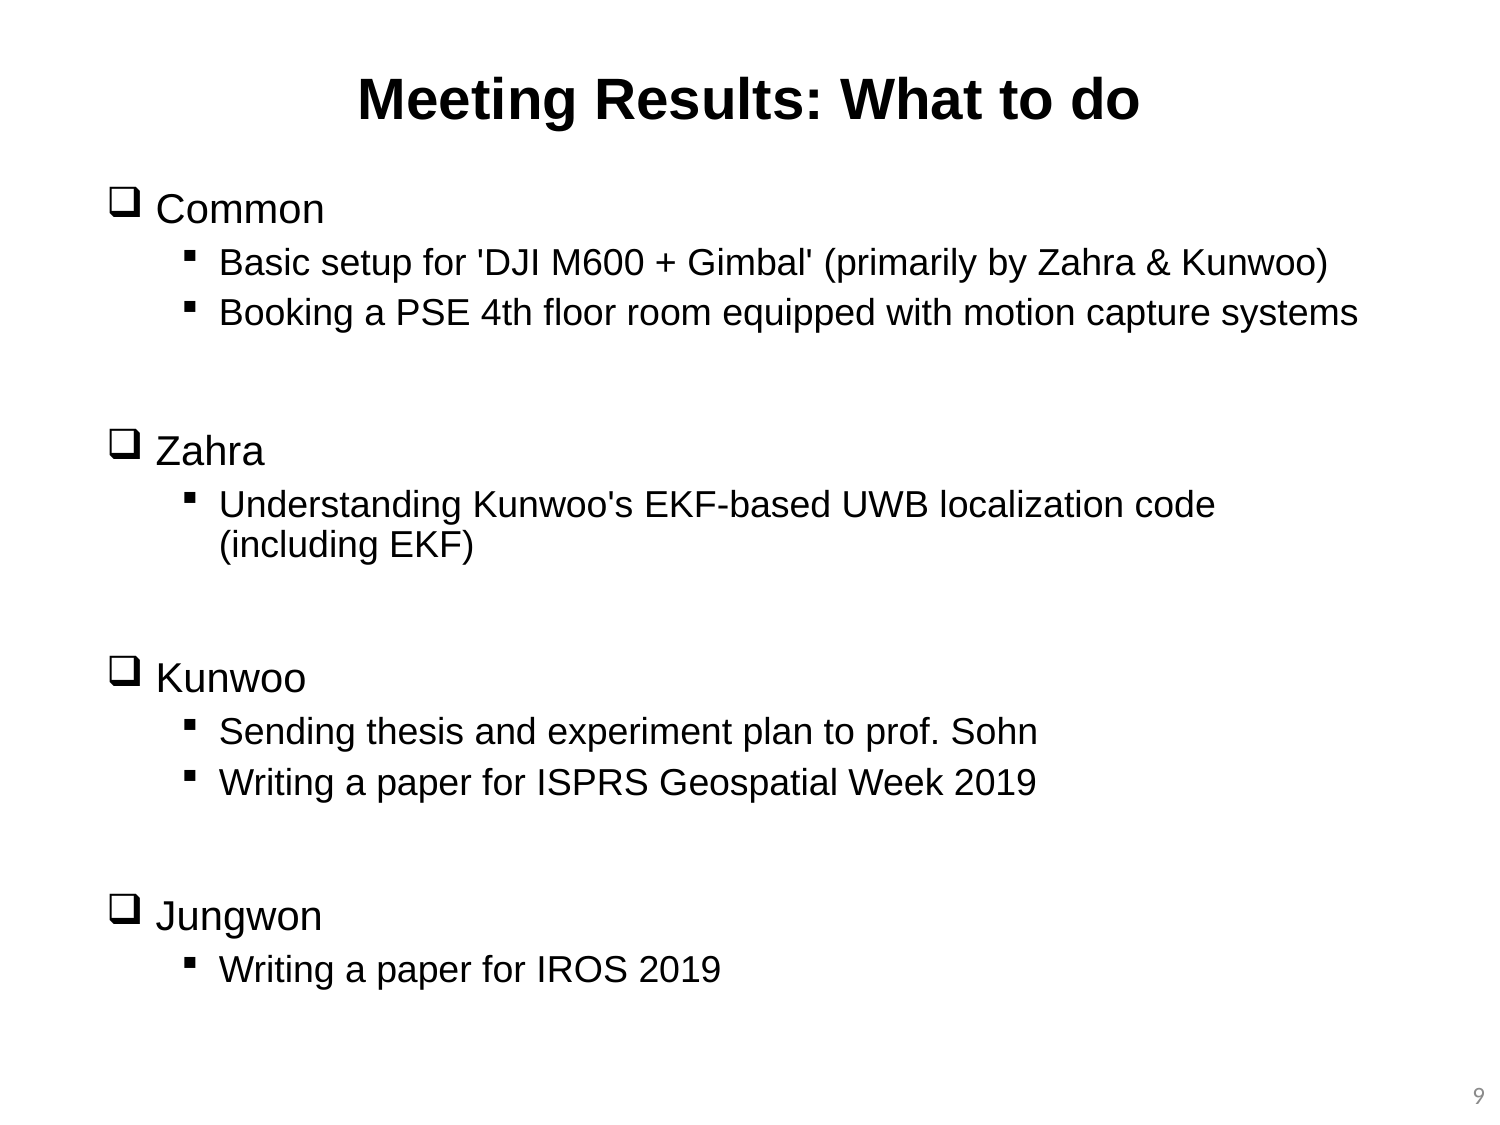

# Meeting Results: What to do
 Common
Basic setup for 'DJI M600 + Gimbal' (primarily by Zahra & Kunwoo)
Booking a PSE 4th floor room equipped with motion capture systems

 Zahra
Understanding Kunwoo's EKF-based UWB localization code
(including EKF)

 Kunwoo
Sending thesis and experiment plan to prof. Sohn
Writing a paper for ISPRS Geospatial Week 2019

 Jungwon
Writing a paper for IROS 2019
9